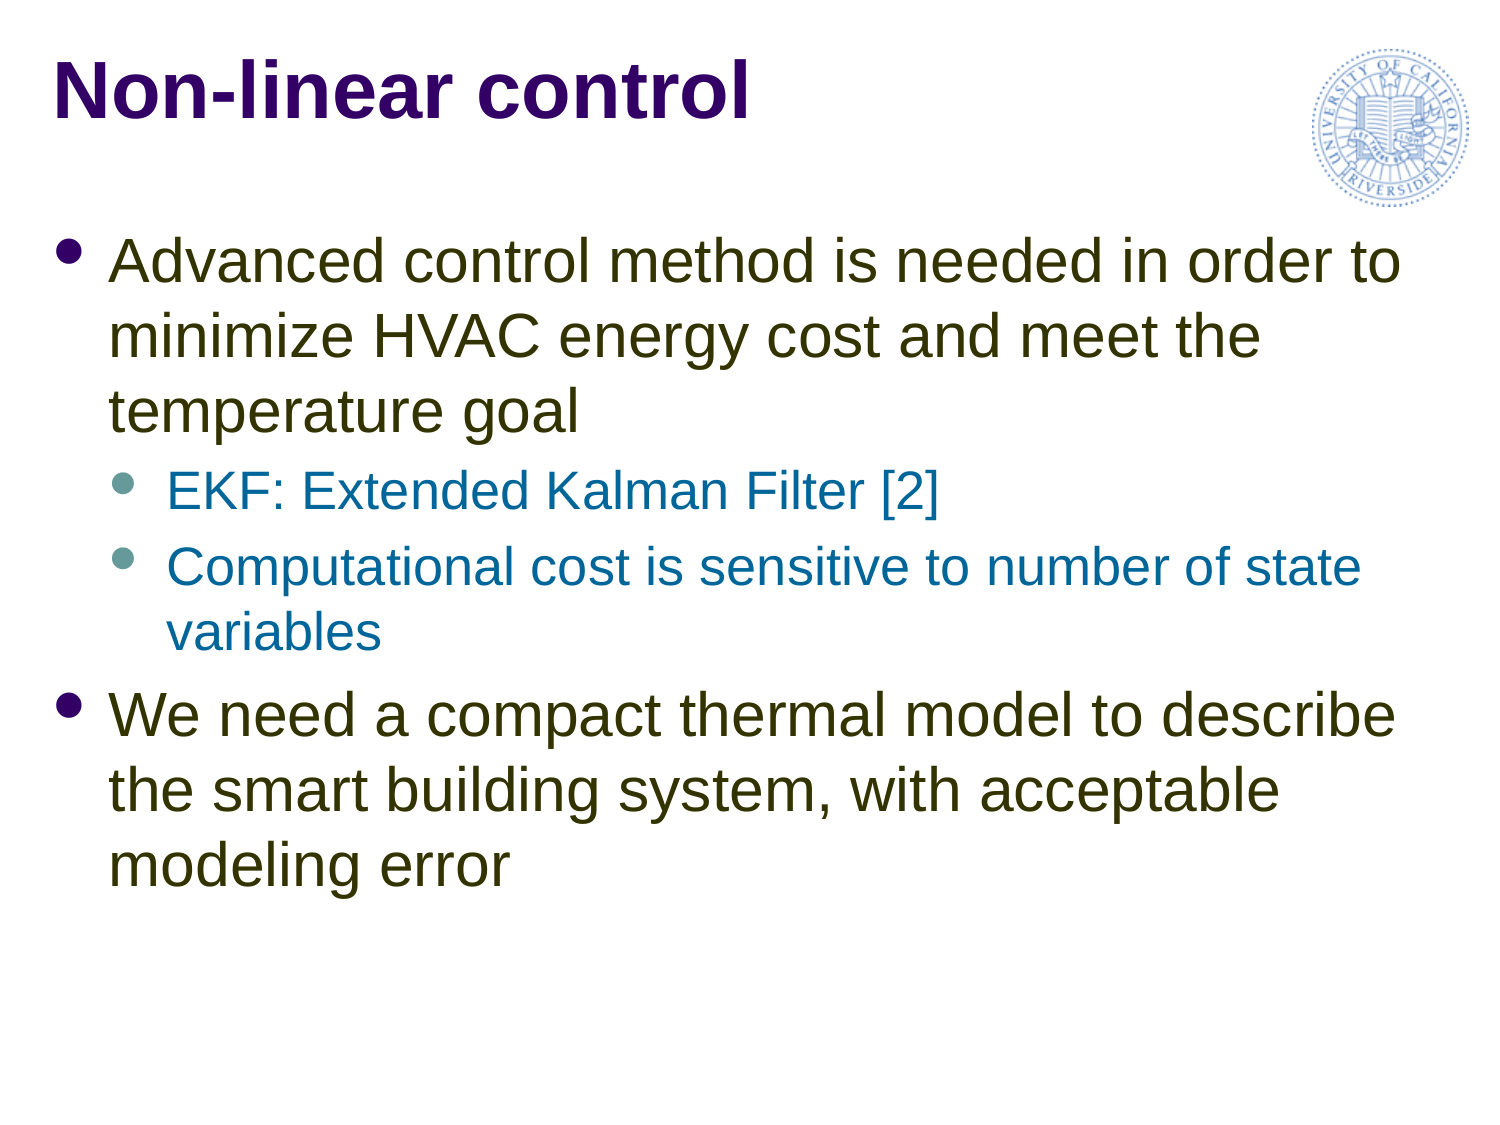

# Non-linear control
Advanced control method is needed in order to minimize HVAC energy cost and meet the temperature goal
EKF: Extended Kalman Filter [2]
Computational cost is sensitive to number of state variables
We need a compact thermal model to describe the smart building system, with acceptable modeling error